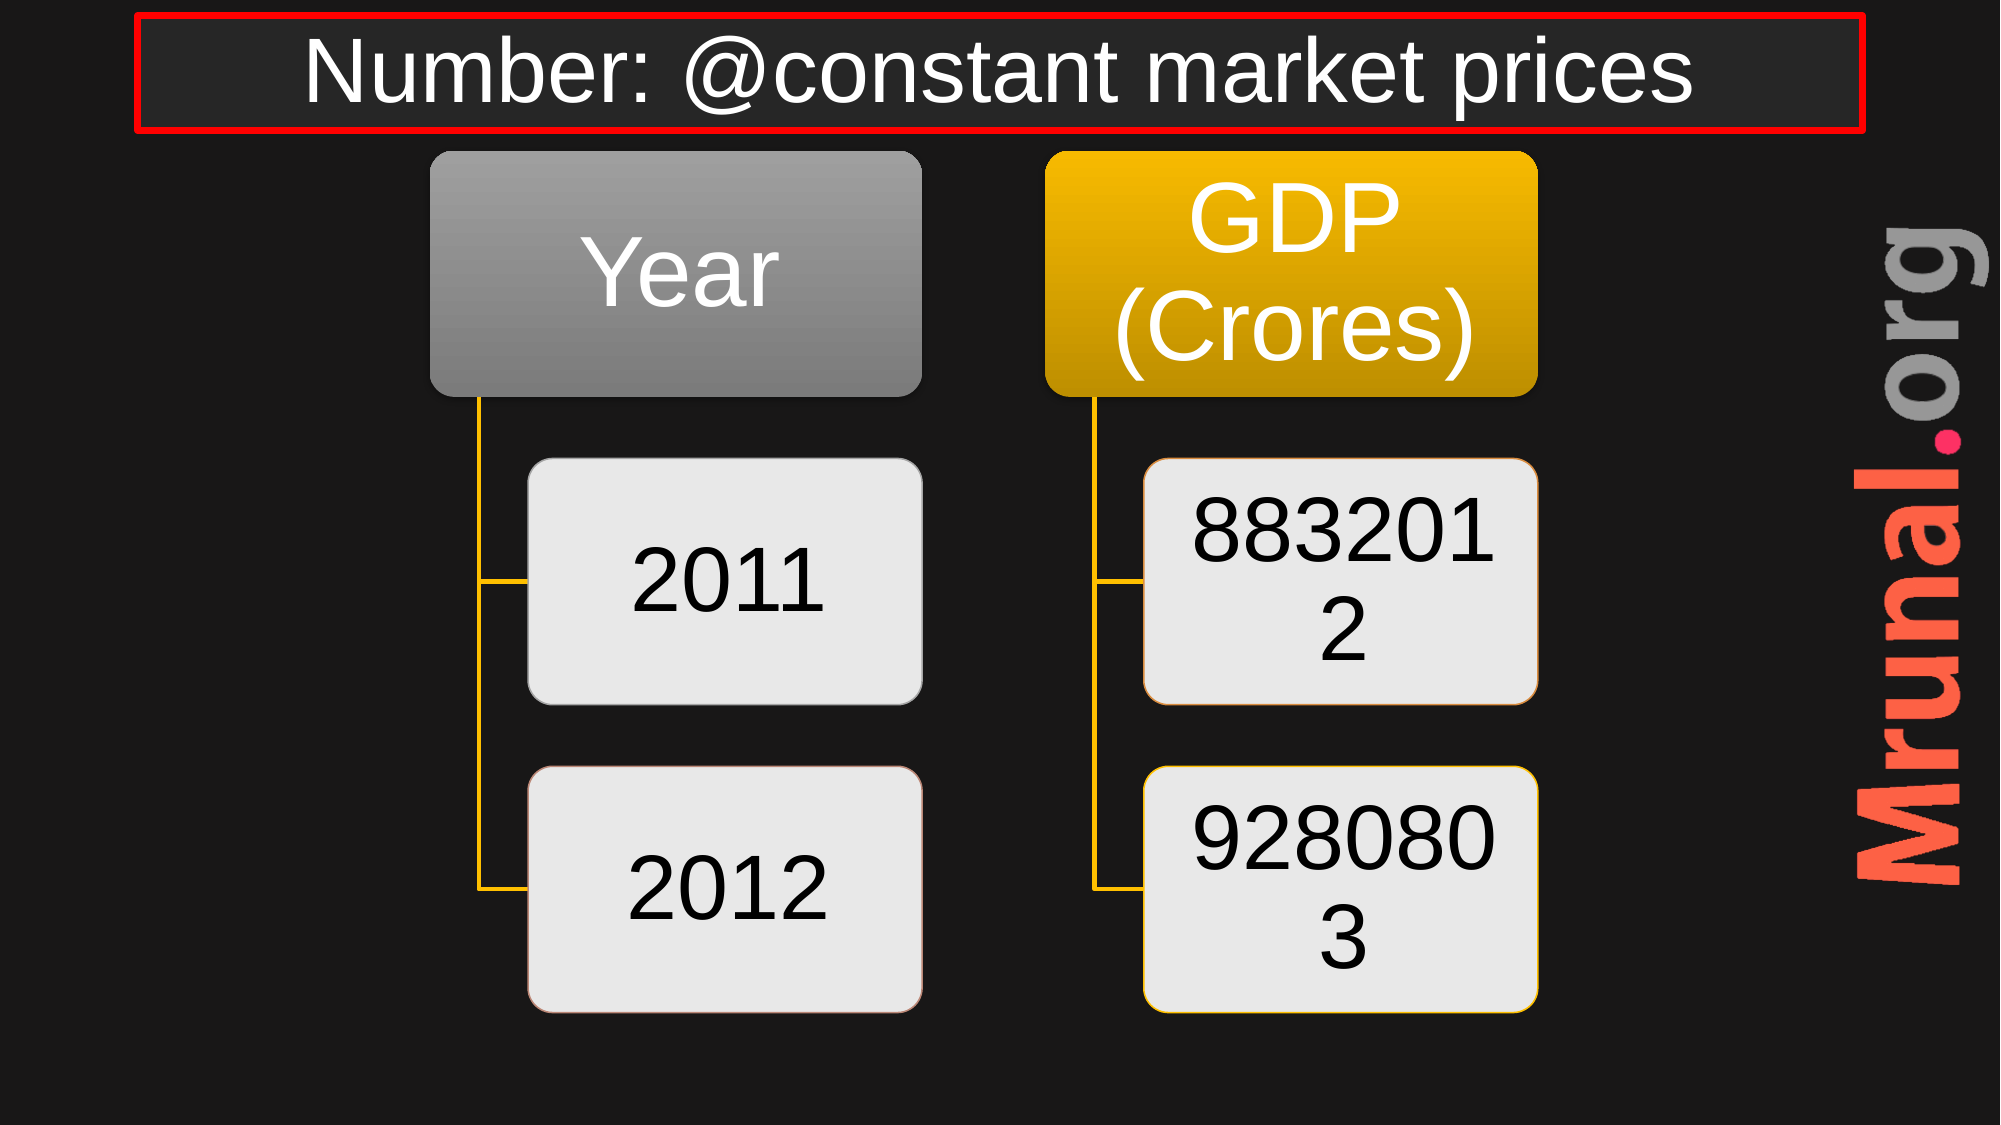

# Number: @constant market prices
Year
2011
2012
GDP (Crores)
8832012
9280803